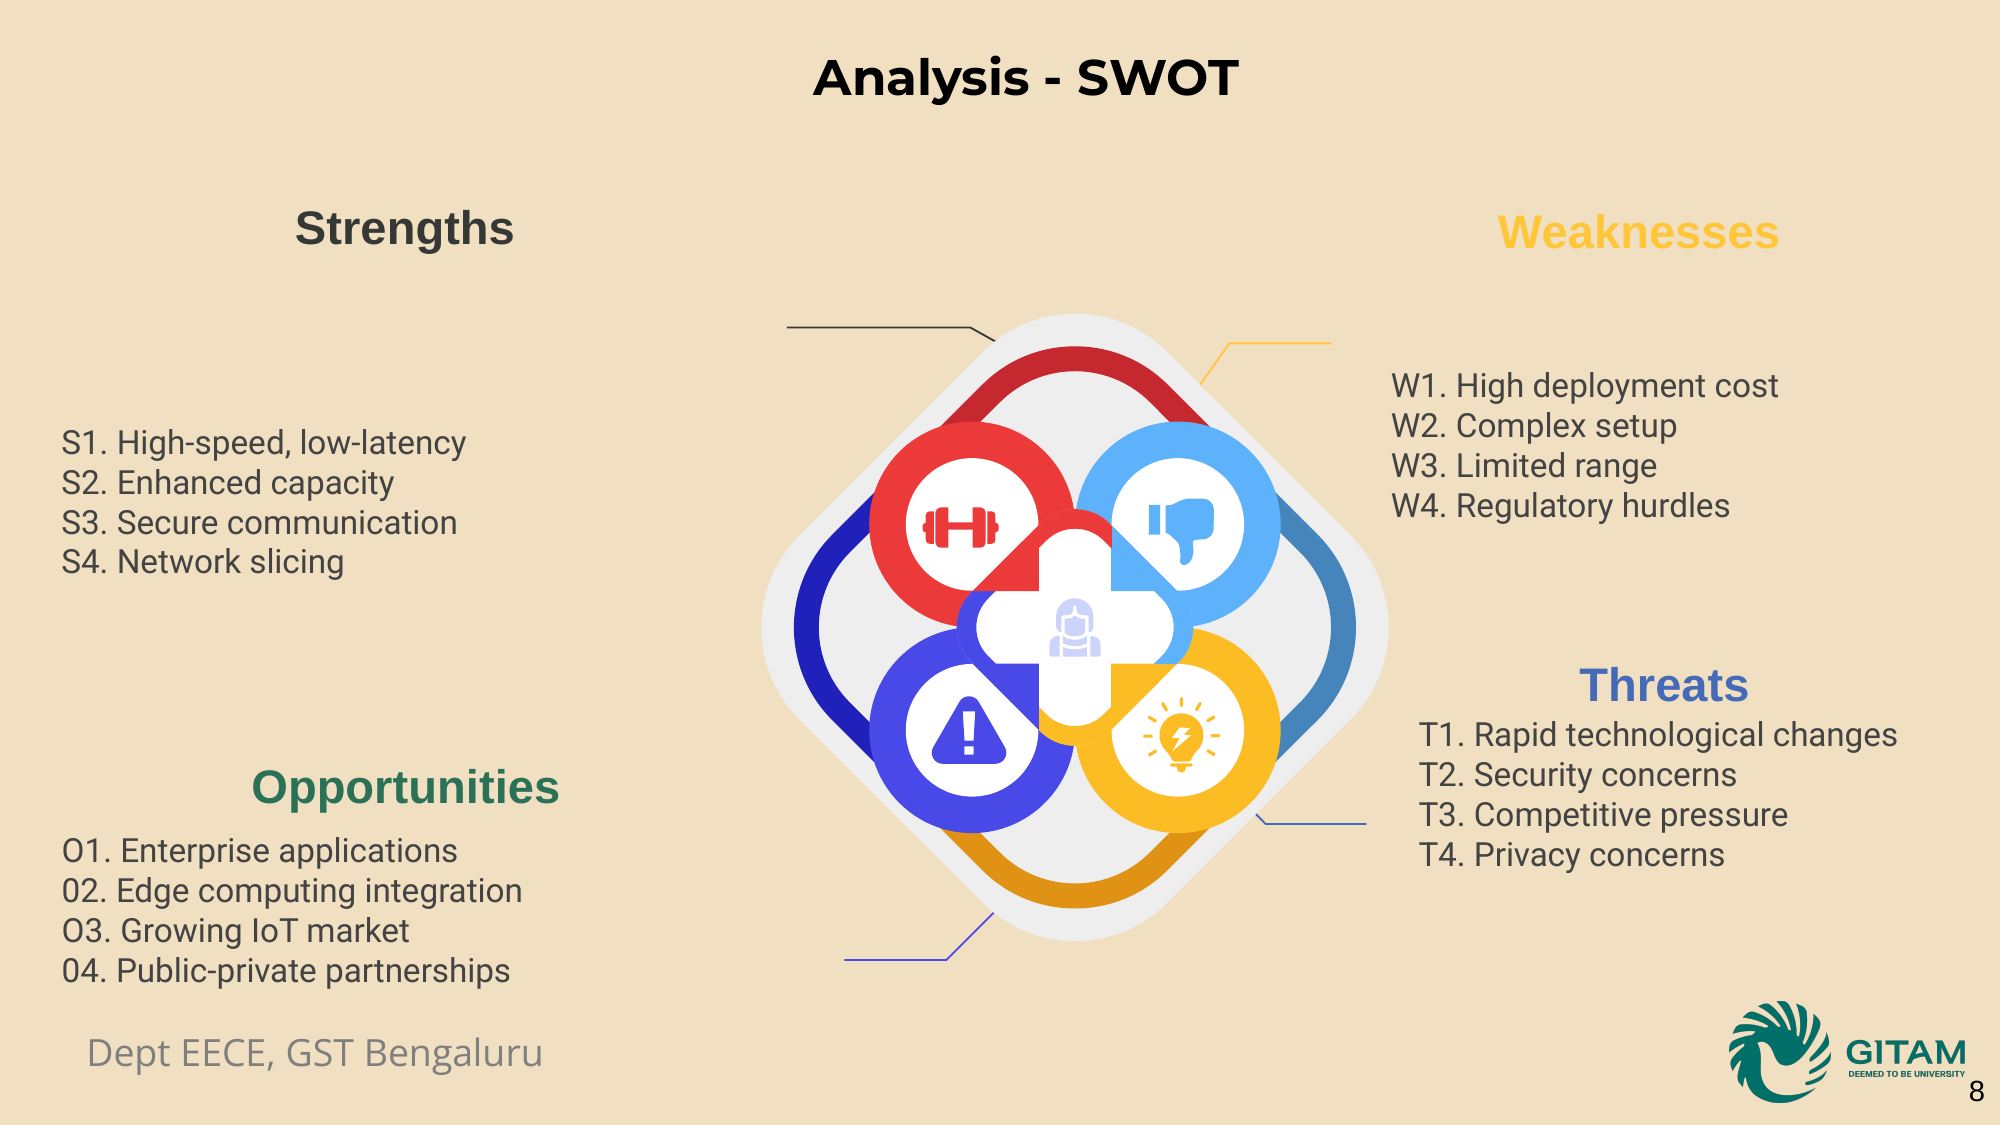

Analysis - SWOT
Weaknesses
W1. High deployment cost
W2. Complex setup
W3. Limited range
W4. Regulatory hurdles

Strengths
S1. High-speed, low-latency
S2. Enhanced capacity
S3. Secure communication
S4. Network slicing

Threats
T1. Rapid technological changes
T2. Security concerns
T3. Competitive pressure
T4. Privacy concerns

Opportunities
O1. Enterprise applications
02. Edge computing integration
O3. Growing IoT market
04. Public-private partnerships

8